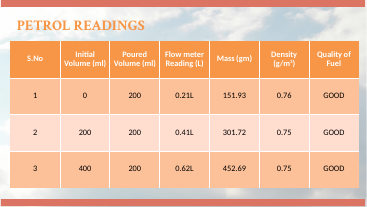

PETROL READINGS
| S.No | Initial Volume (ml) | Poured Volume (ml) | Flow meter Reading (L) | Mass (gm) | Density (g/m3) | Quality of Fuel |
| --- | --- | --- | --- | --- | --- | --- |
| 1 | 0 | 200 | 0.21L | 151.93 | 0.76 | GOOD |
| 2 | 200 | 200 | 0.41L | 301.72 | 0.75 | GOOD |
| 3 | 400 | 200 | 0.62L | 452.69 | 0.75 | GOOD |